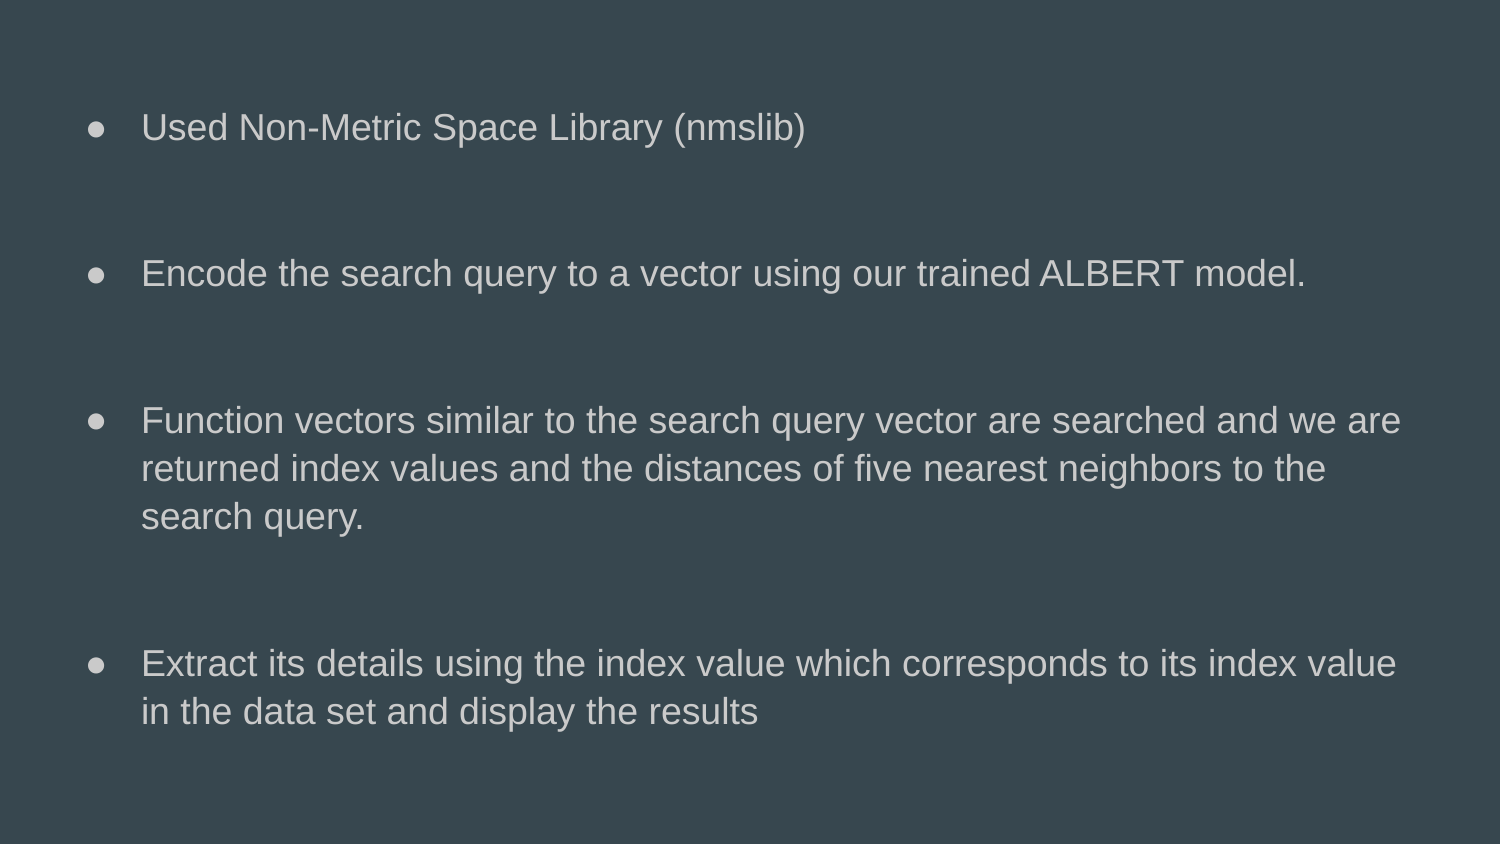

Used Non-Metric Space Library (nmslib)

Encode the search query to a vector using our trained ALBERT model.

Function vectors similar to the search query vector are searched and we are returned index values and the distances of five nearest neighbors to the search query.

Extract its details using the index value which corresponds to its index value in the data set and display the results